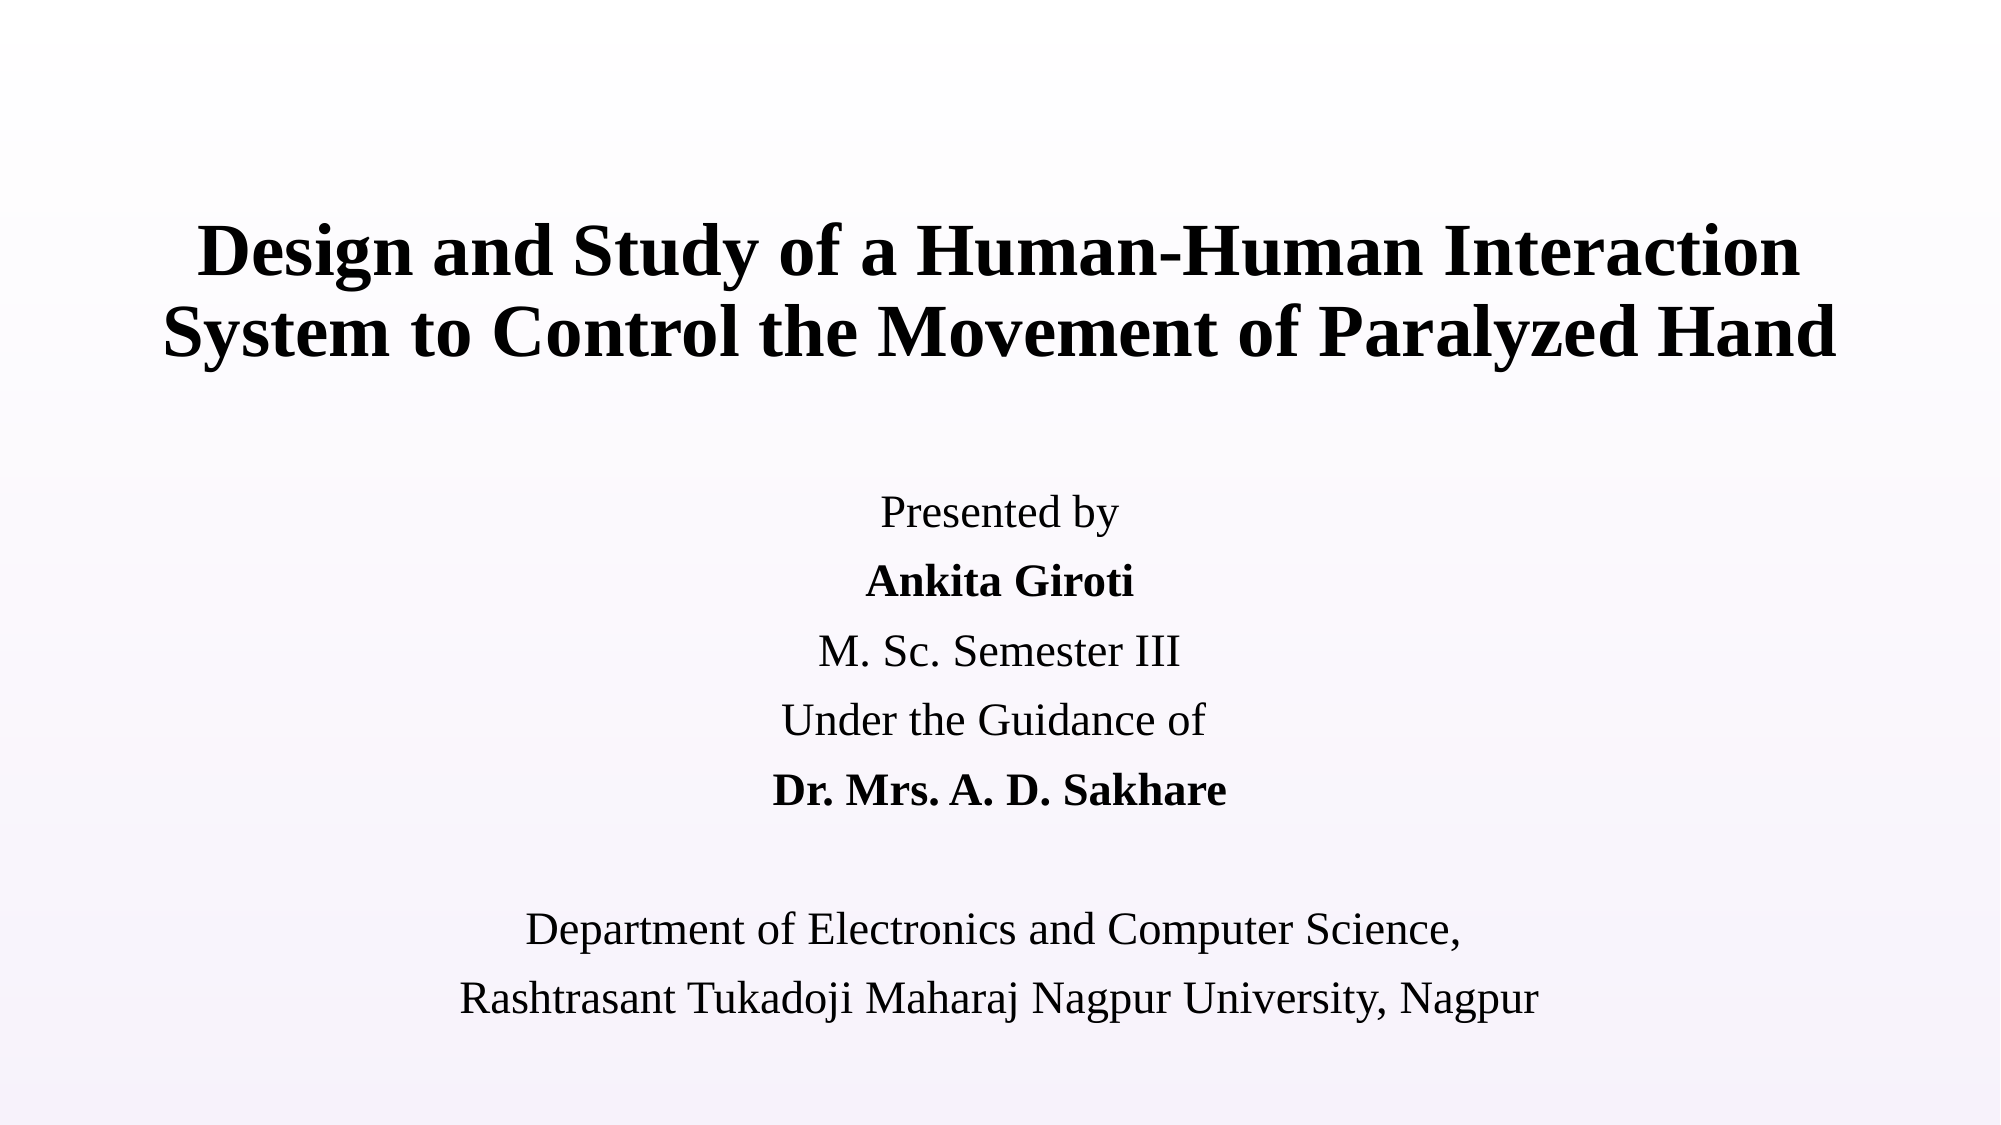

# Design and Study of a Human-Human Interaction System to Control the Movement of Paralyzed Hand
Presented by
Ankita Giroti
M. Sc. Semester III
Under the Guidance of
Dr. Mrs. A. D. Sakhare

Department of Electronics and Computer Science,
Rashtrasant Tukadoji Maharaj Nagpur University, Nagpur